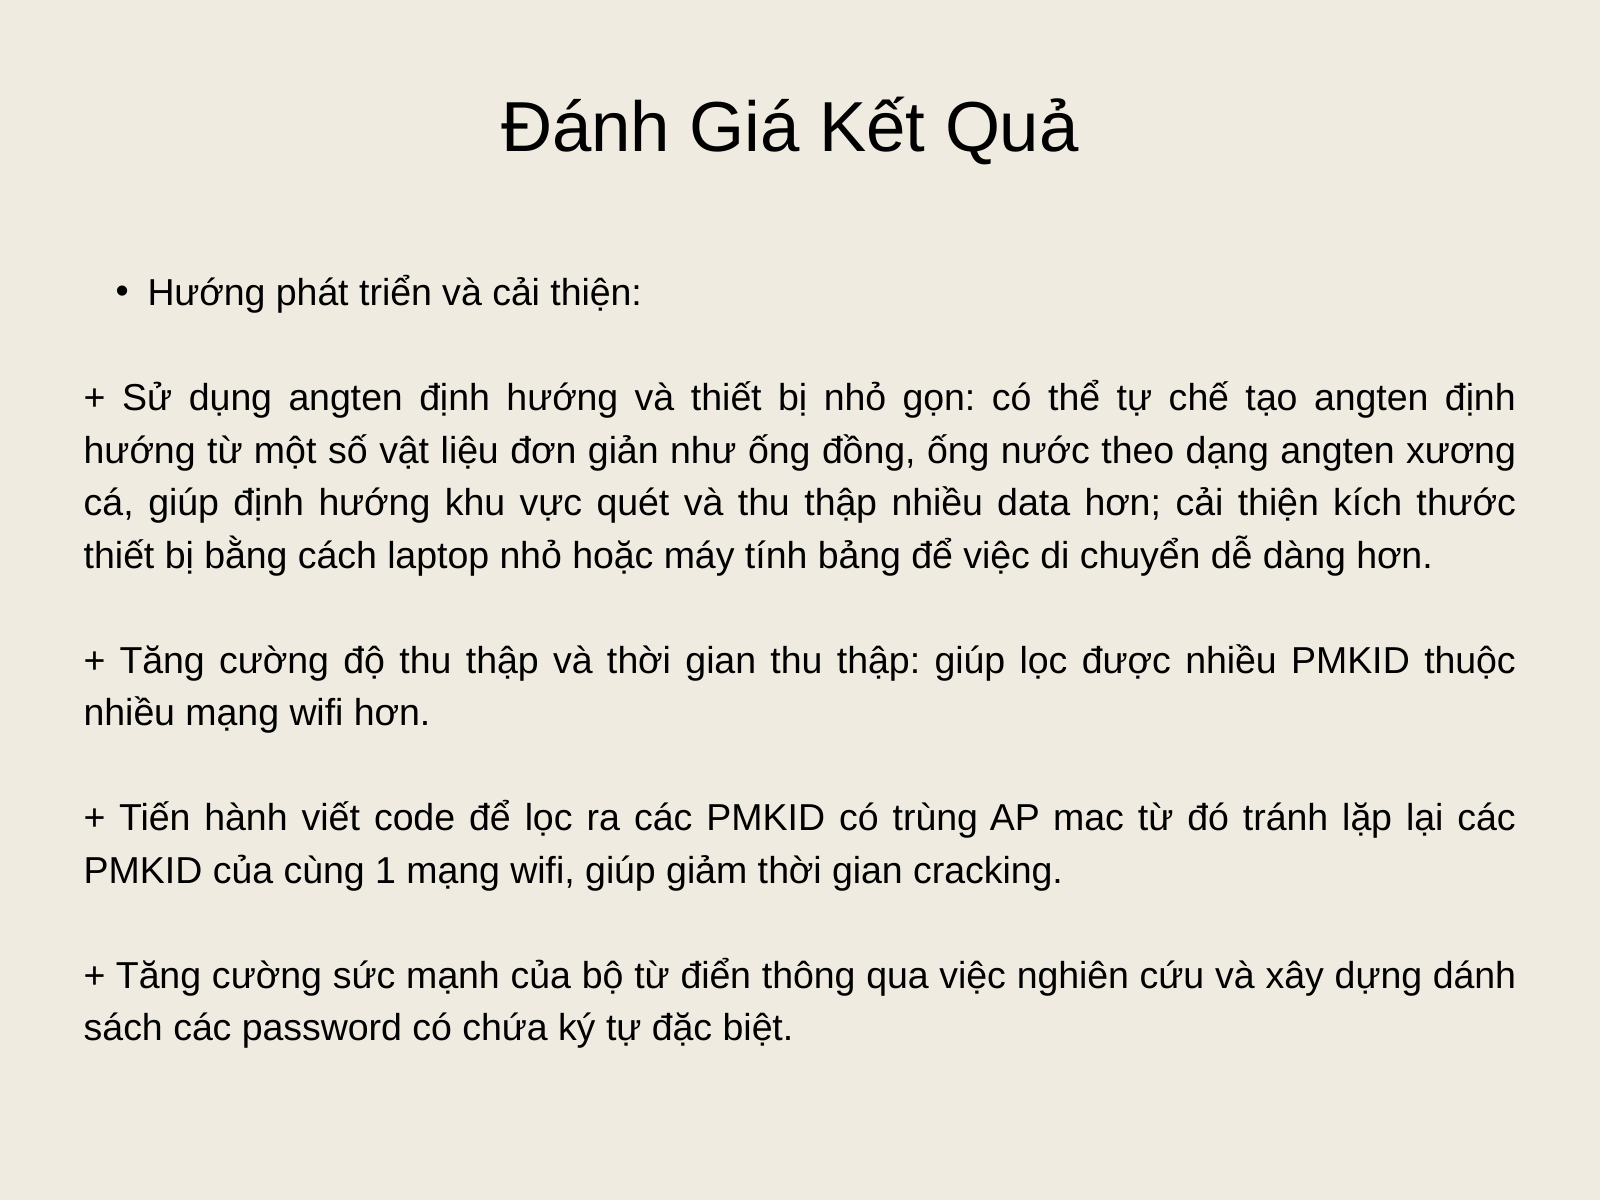

Đánh Giá Kết Quả
Hướng phát triển và cải thiện:

+ Sử dụng angten định hướng và thiết bị nhỏ gọn: có thể tự chế tạo angten định hướng từ một số vật liệu đơn giản như ống đồng, ống nước theo dạng angten xương cá, giúp định hướng khu vực quét và thu thập nhiều data hơn; cải thiện kích thước thiết bị bằng cách laptop nhỏ hoặc máy tính bảng để việc di chuyển dễ dàng hơn.

+ Tăng cường độ thu thập và thời gian thu thập: giúp lọc được nhiều PMKID thuộc nhiều mạng wifi hơn.

+ Tiến hành viết code để lọc ra các PMKID có trùng AP mac từ đó tránh lặp lại các PMKID của cùng 1 mạng wifi, giúp giảm thời gian cracking.

+ Tăng cường sức mạnh của bộ từ điển thông qua việc nghiên cứu và xây dựng dánh sách các password có chứa ký tự đặc biệt.